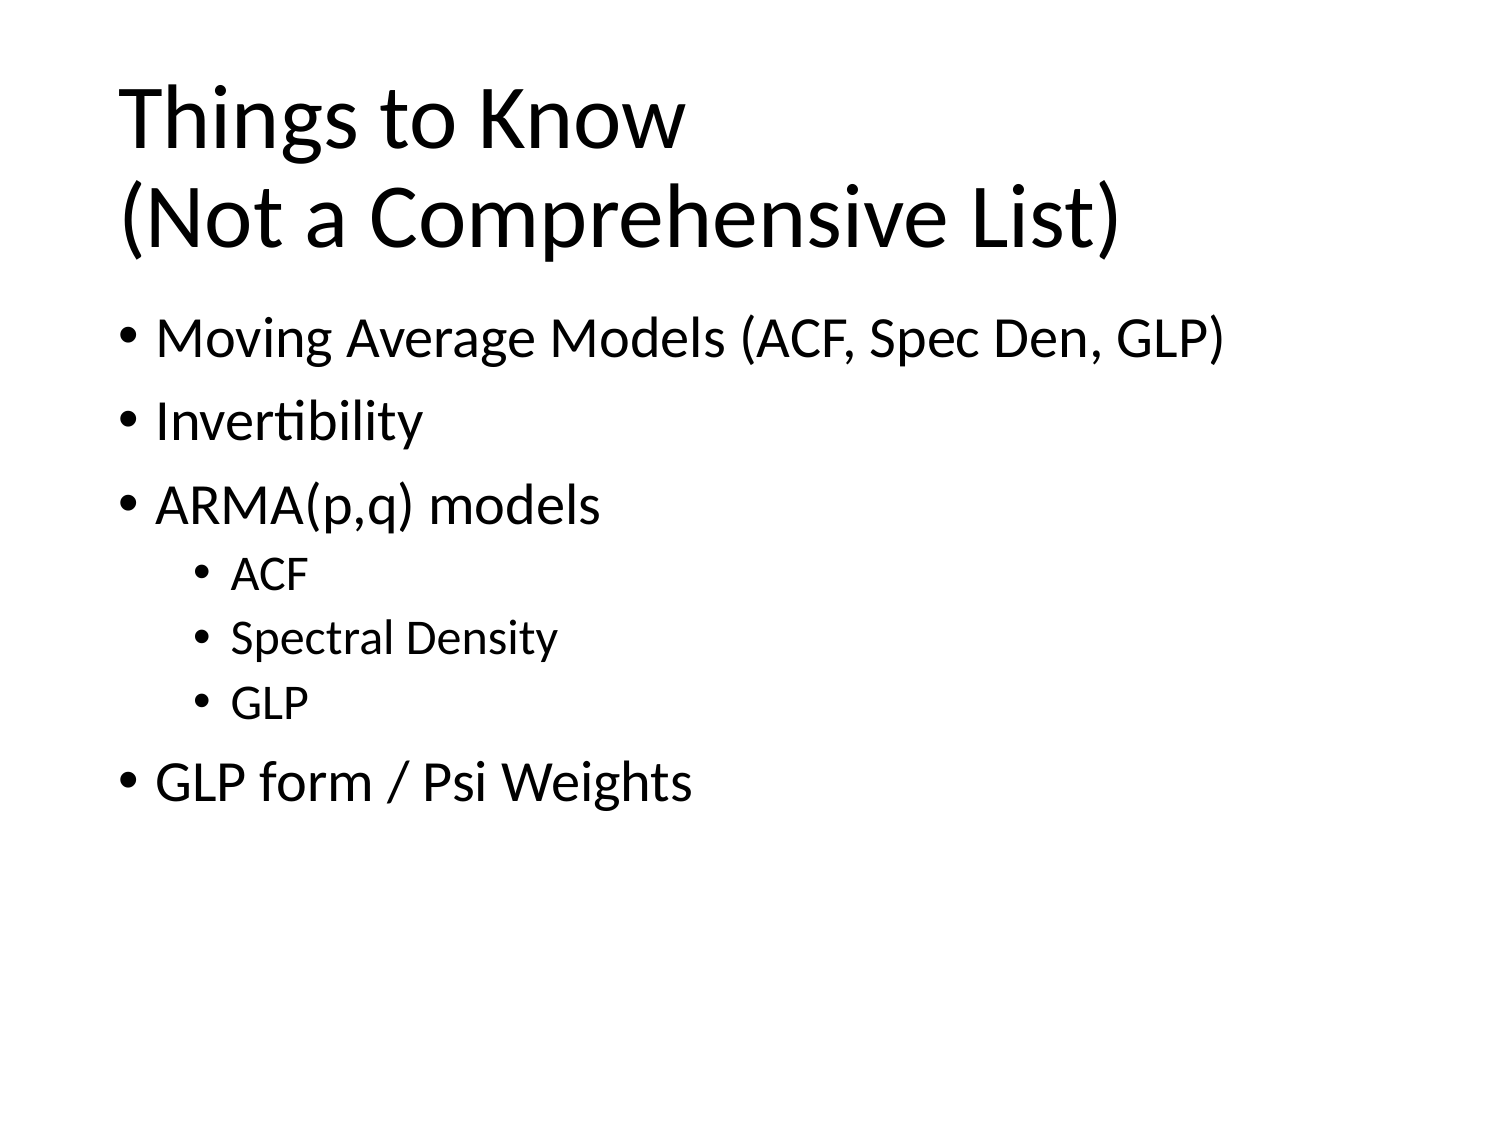

# Things to Know (Not a Comprehensive List)
Moving Average Models (ACF, Spec Den, GLP)
Invertibility
ARMA(p,q) models
ACF
Spectral Density
GLP
GLP form / Psi Weights